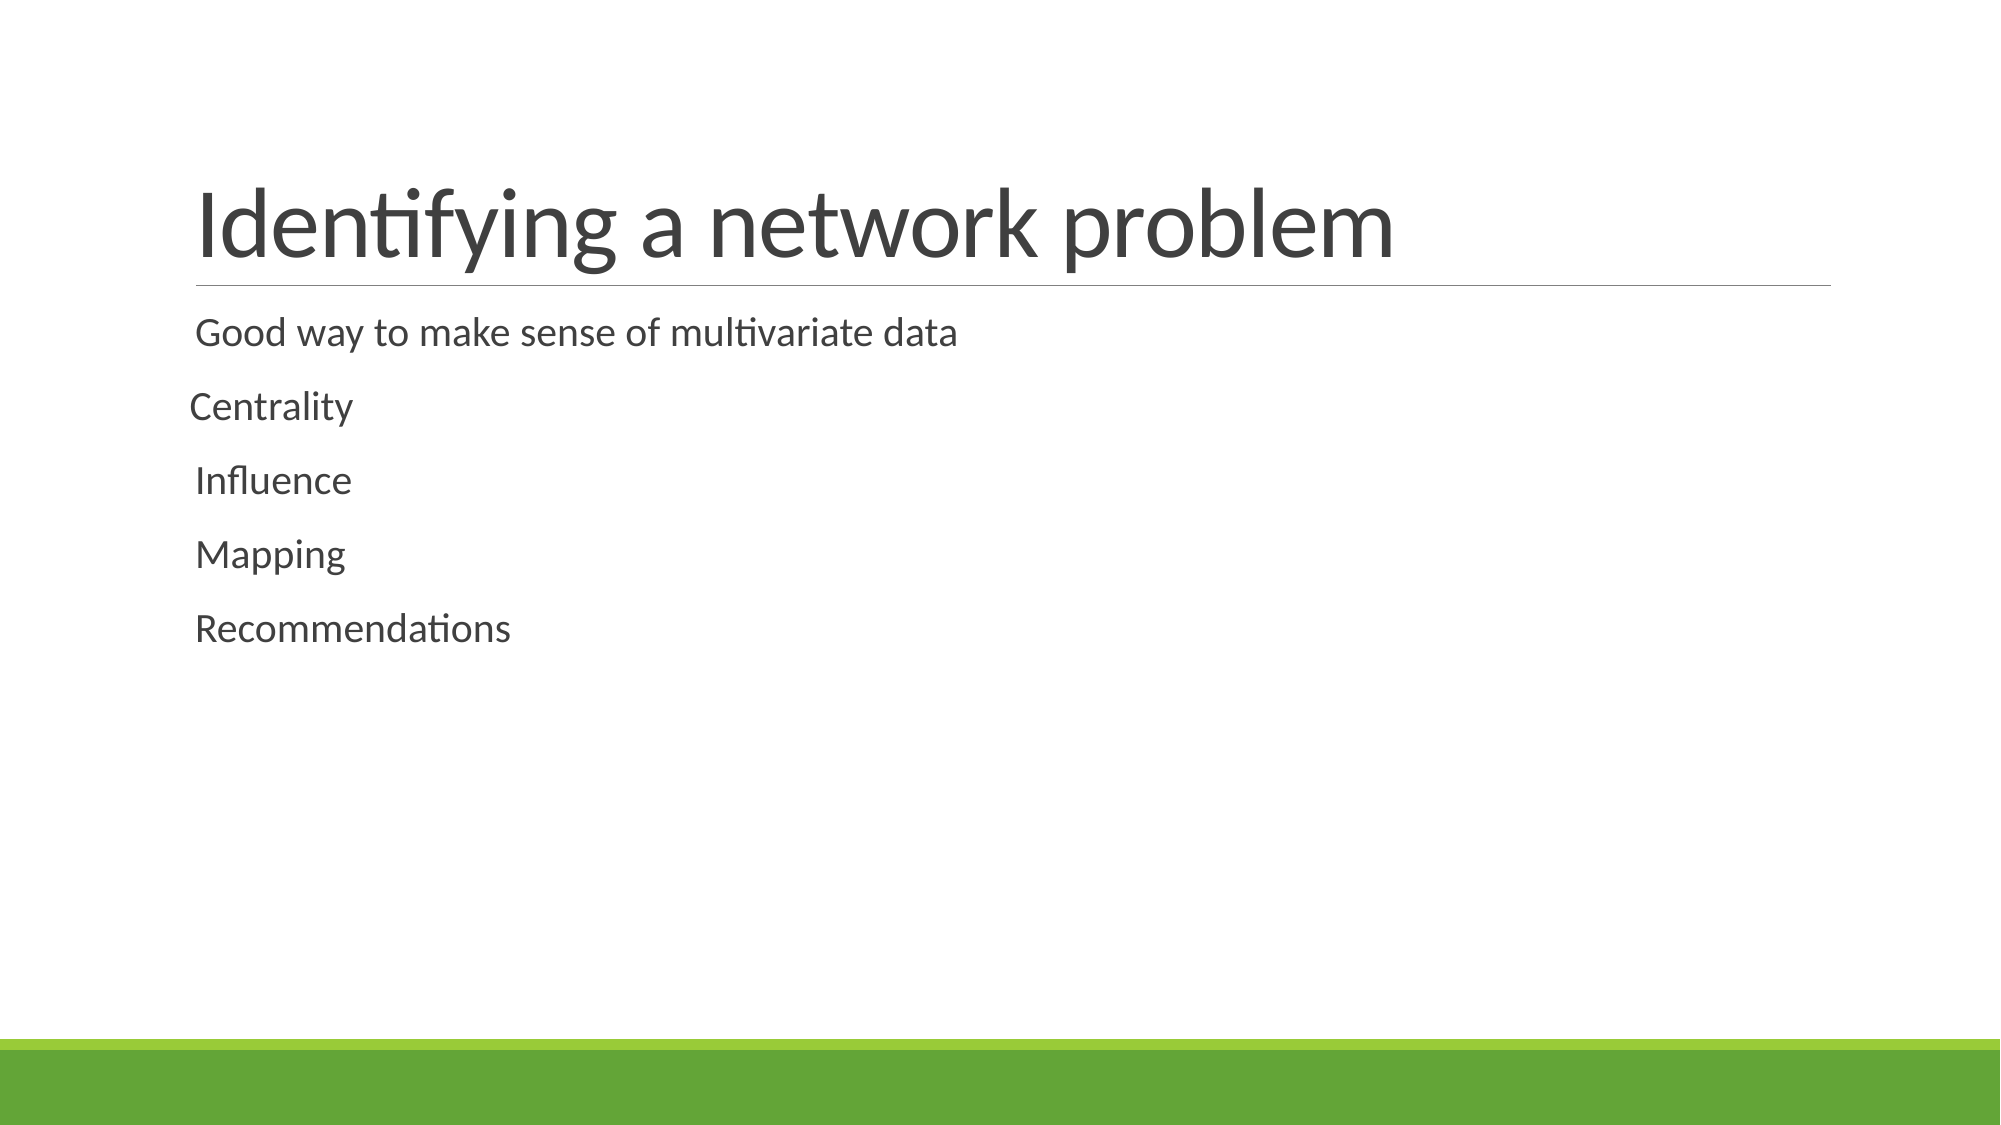

# Identifying a network problem
Good way to make sense of multivariate data
 Centrality
Influence
Mapping
Recommendations